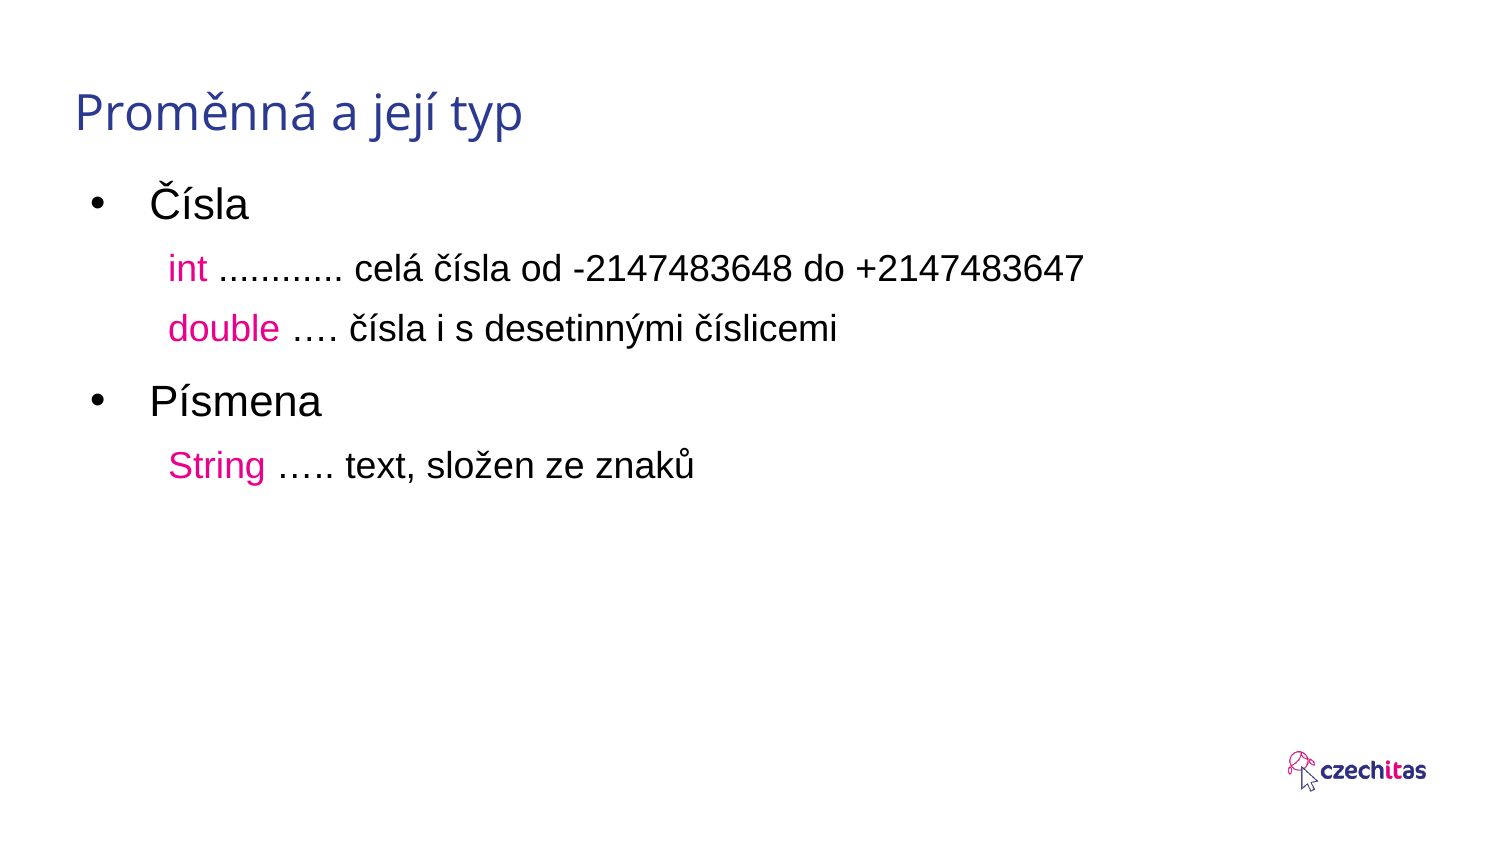

# Proměnná a její typ
Čísla
int ............ celá čísla od -2147483648 do +2147483647
double …. čísla i s desetinnými číslicemi
Písmena
String ….. text, složen ze znaků